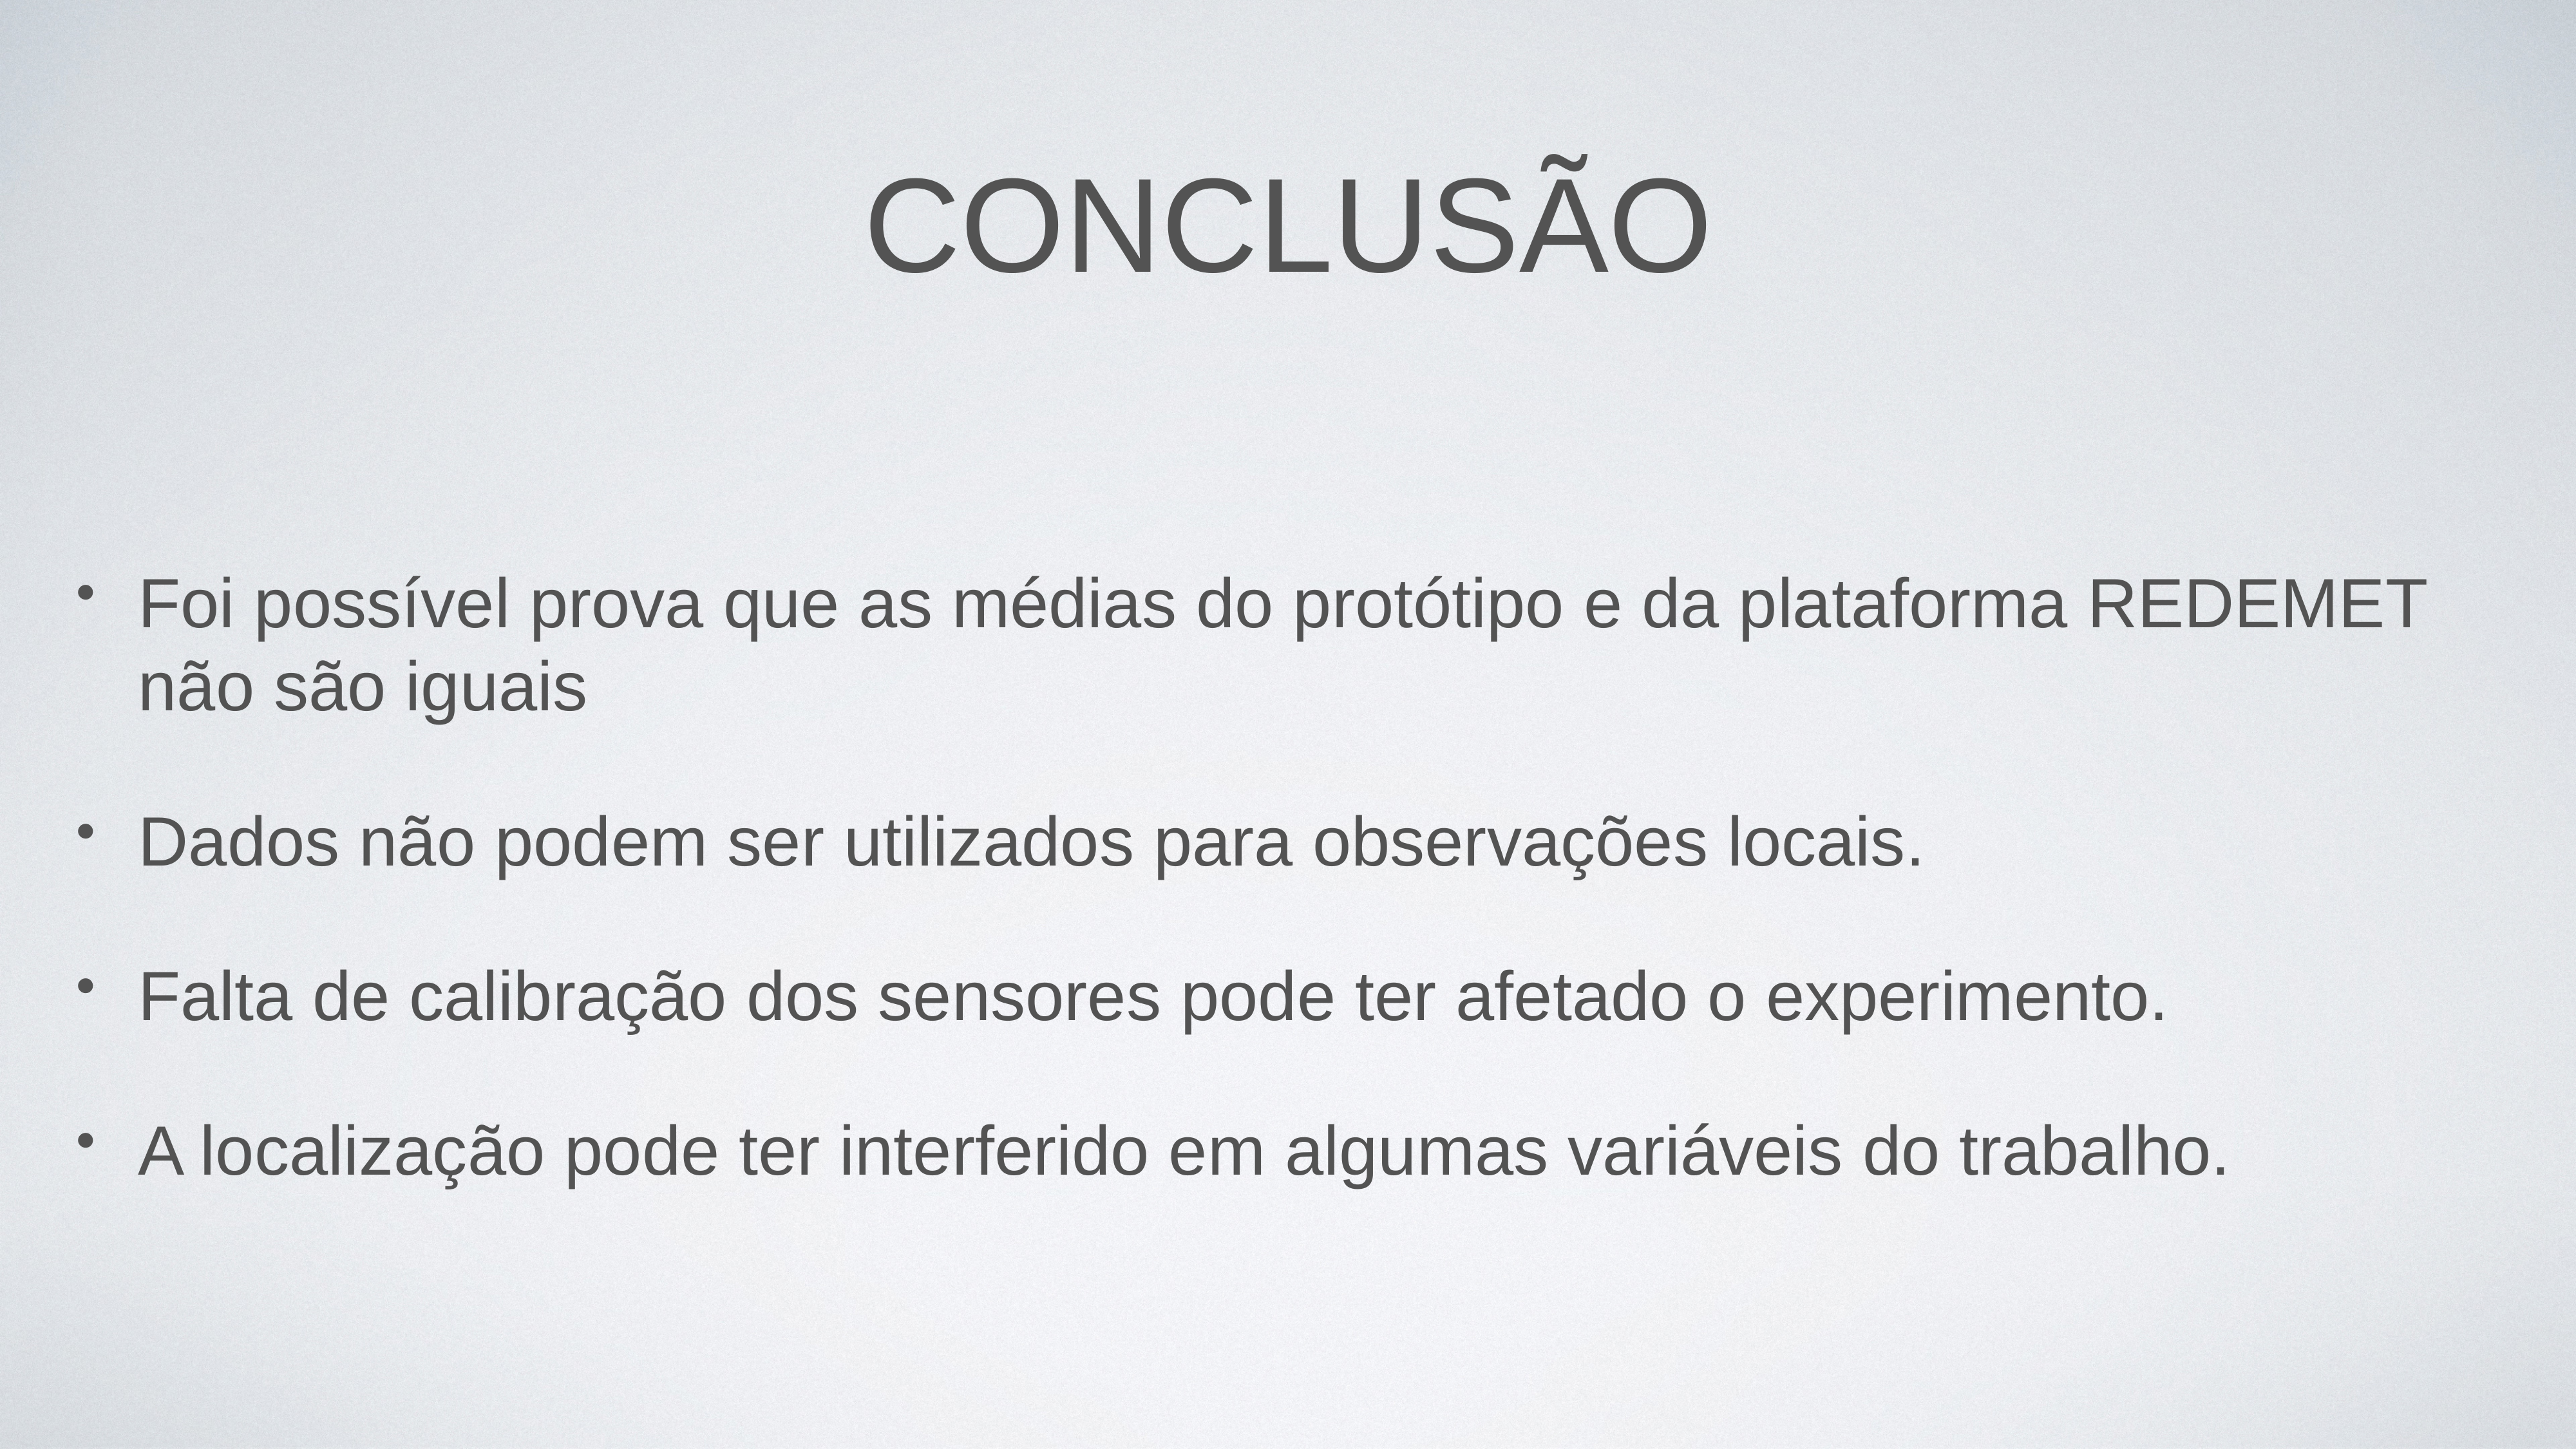

# Conclusão
Foi possível prova que as médias do protótipo e da plataforma REDEMET não são iguais
Dados não podem ser utilizados para observações locais.
Falta de calibração dos sensores pode ter afetado o experimento.
A localização pode ter interferido em algumas variáveis do trabalho.